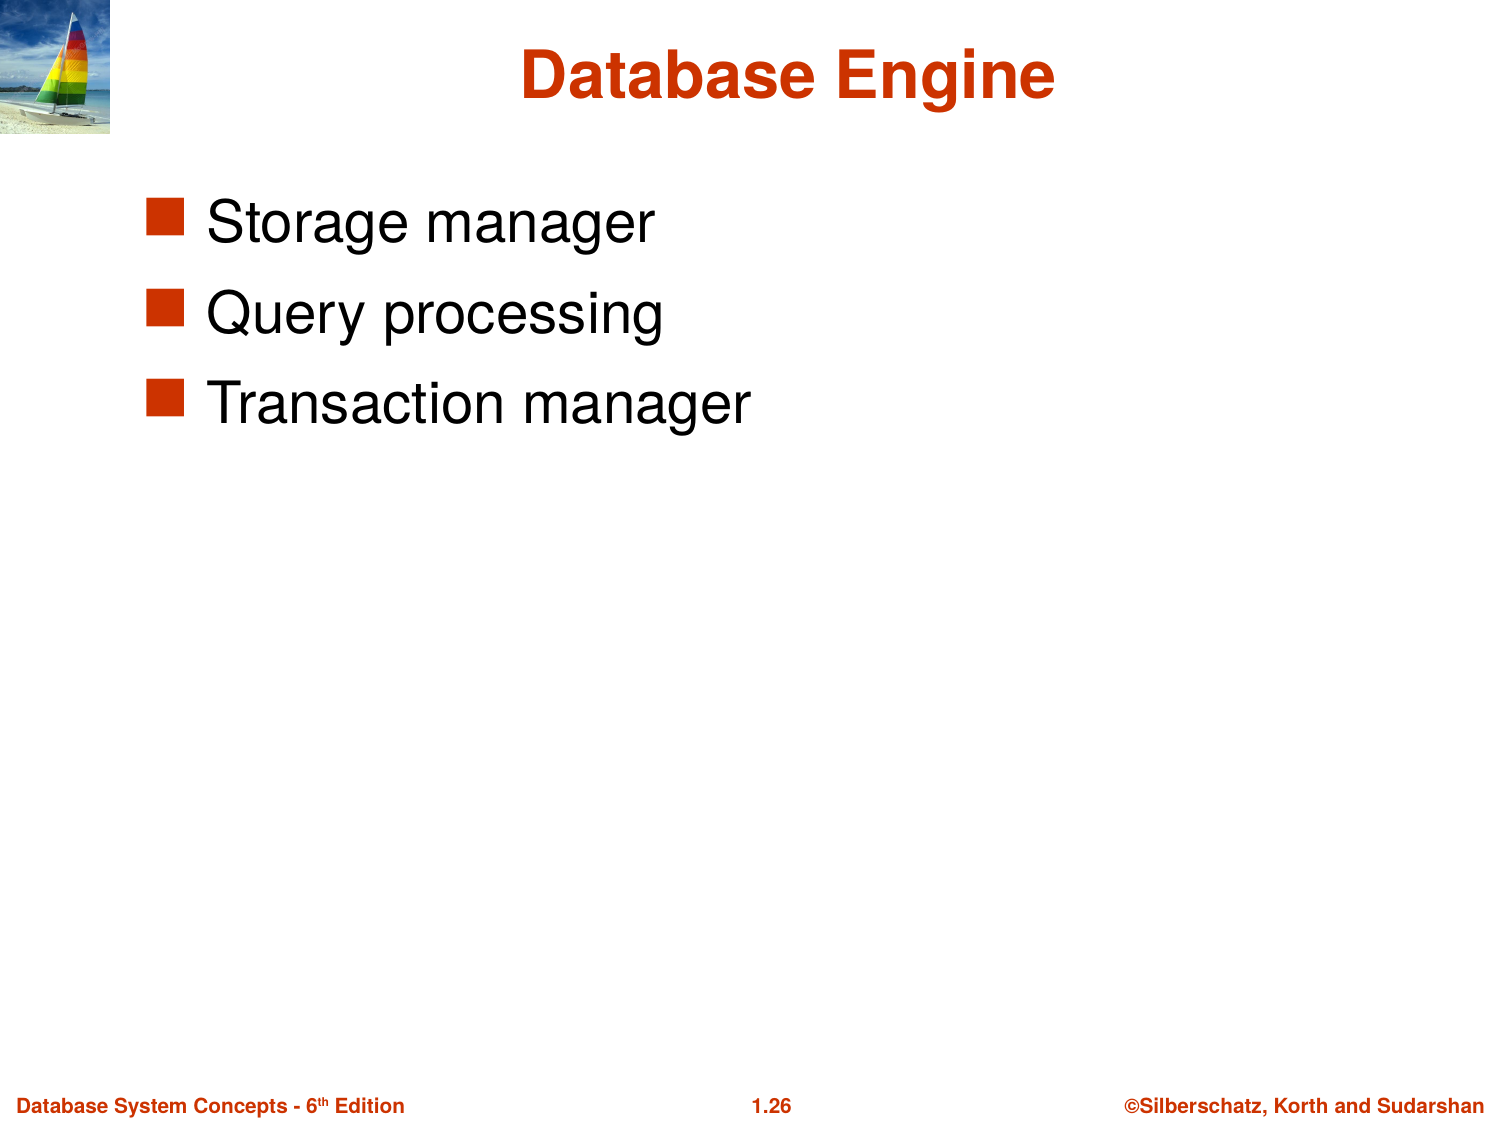

Database Engine
Storage manager
Query processing
Transaction manager